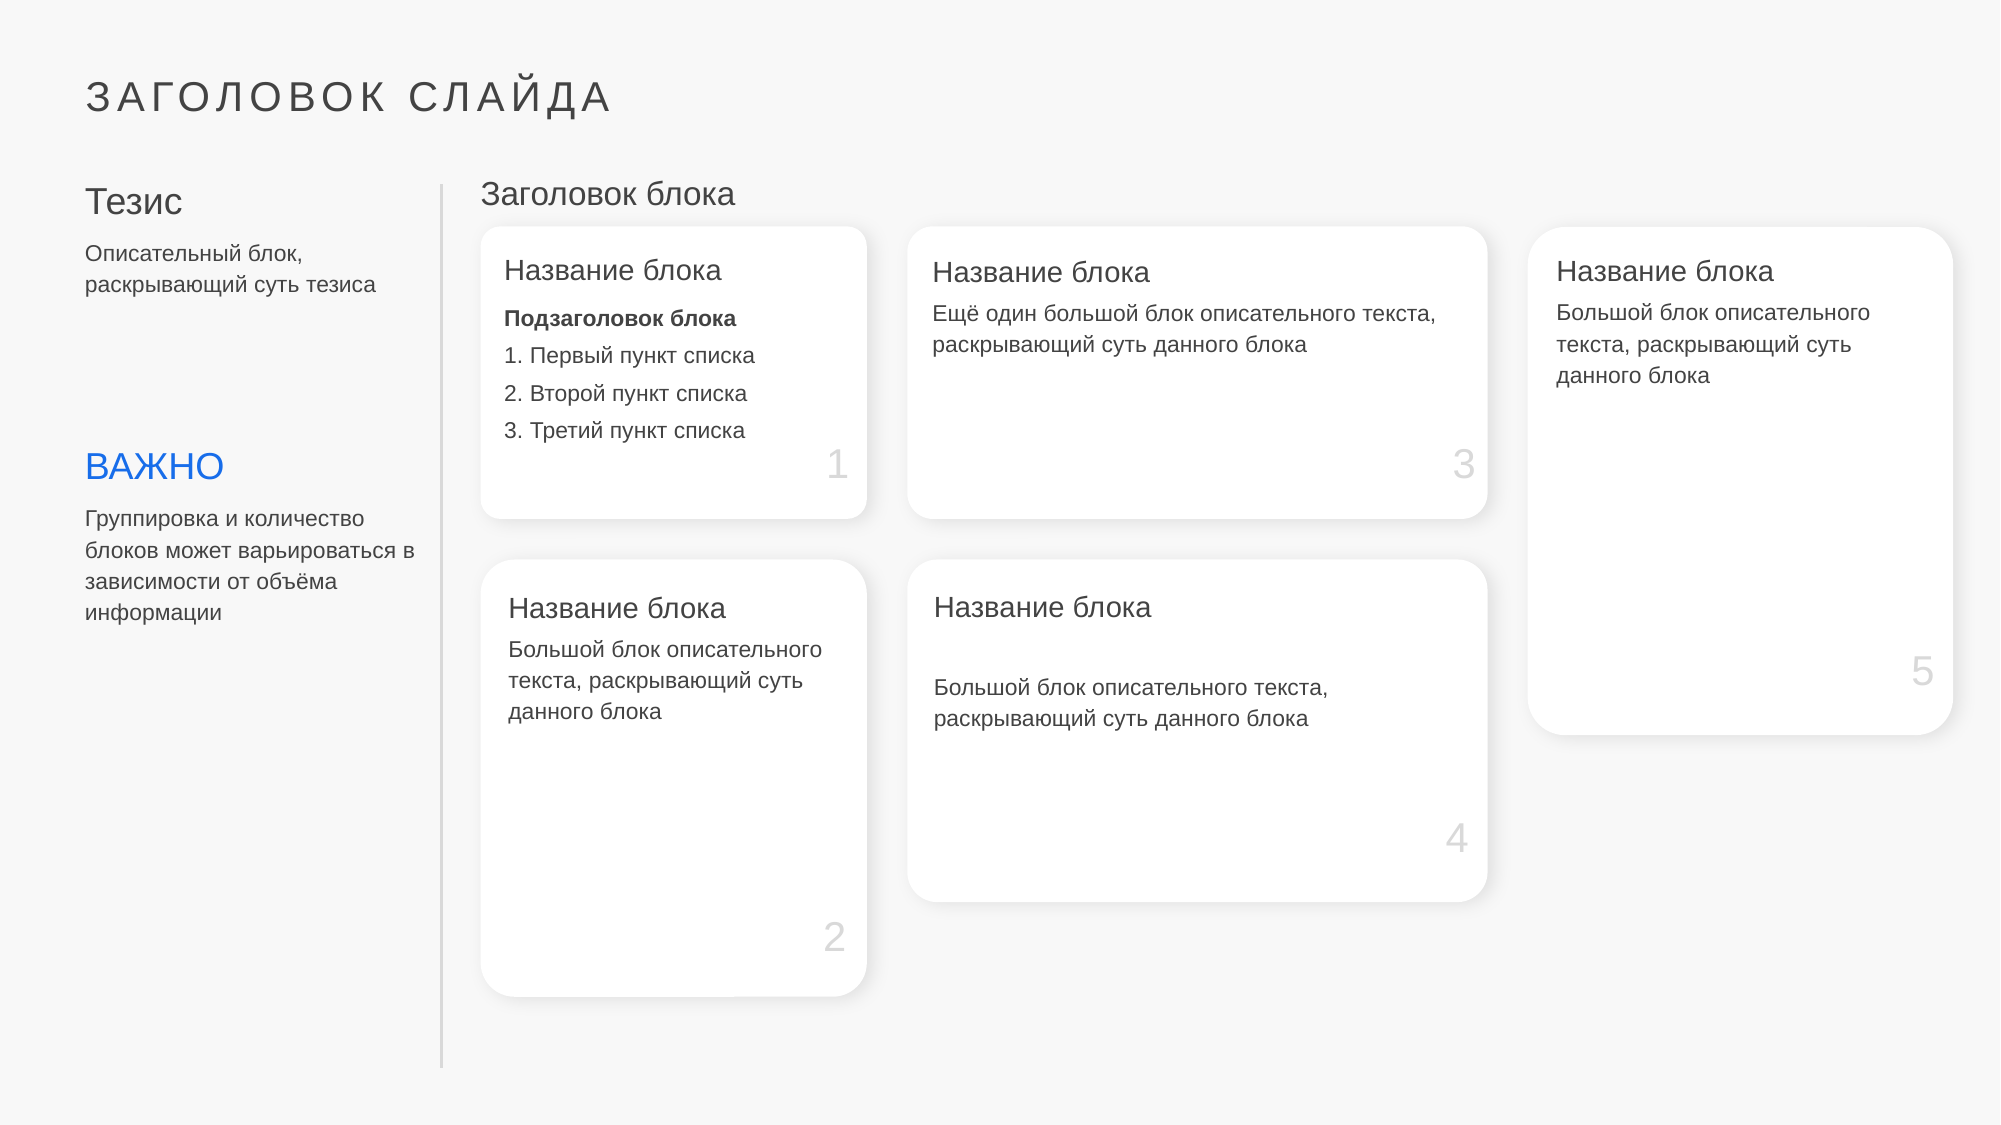

ЗАГОЛОВОК СЛАЙДА
Заголовок блока
Тезис
Описательный блок, раскрывающий суть тезиса
Название блока
Ещё один большой блок описательного текста, раскрывающий суть данного блока

Название блока
Подзаголовок блока
1. Первый пункт списка
2. Второй пункт списка
3. Третий пункт списка
1
Название блока
Большой блок описательного текста, раскрывающий суть данного блока

3
ВАЖНО
Группировка и количество блоков может варьироваться в зависимости от объёма информации
Название блока
Большой блок описательного текста, раскрывающий суть данного блока

Название блока

Большой блок описательного текста, раскрывающий суть данного блока

5
4
2